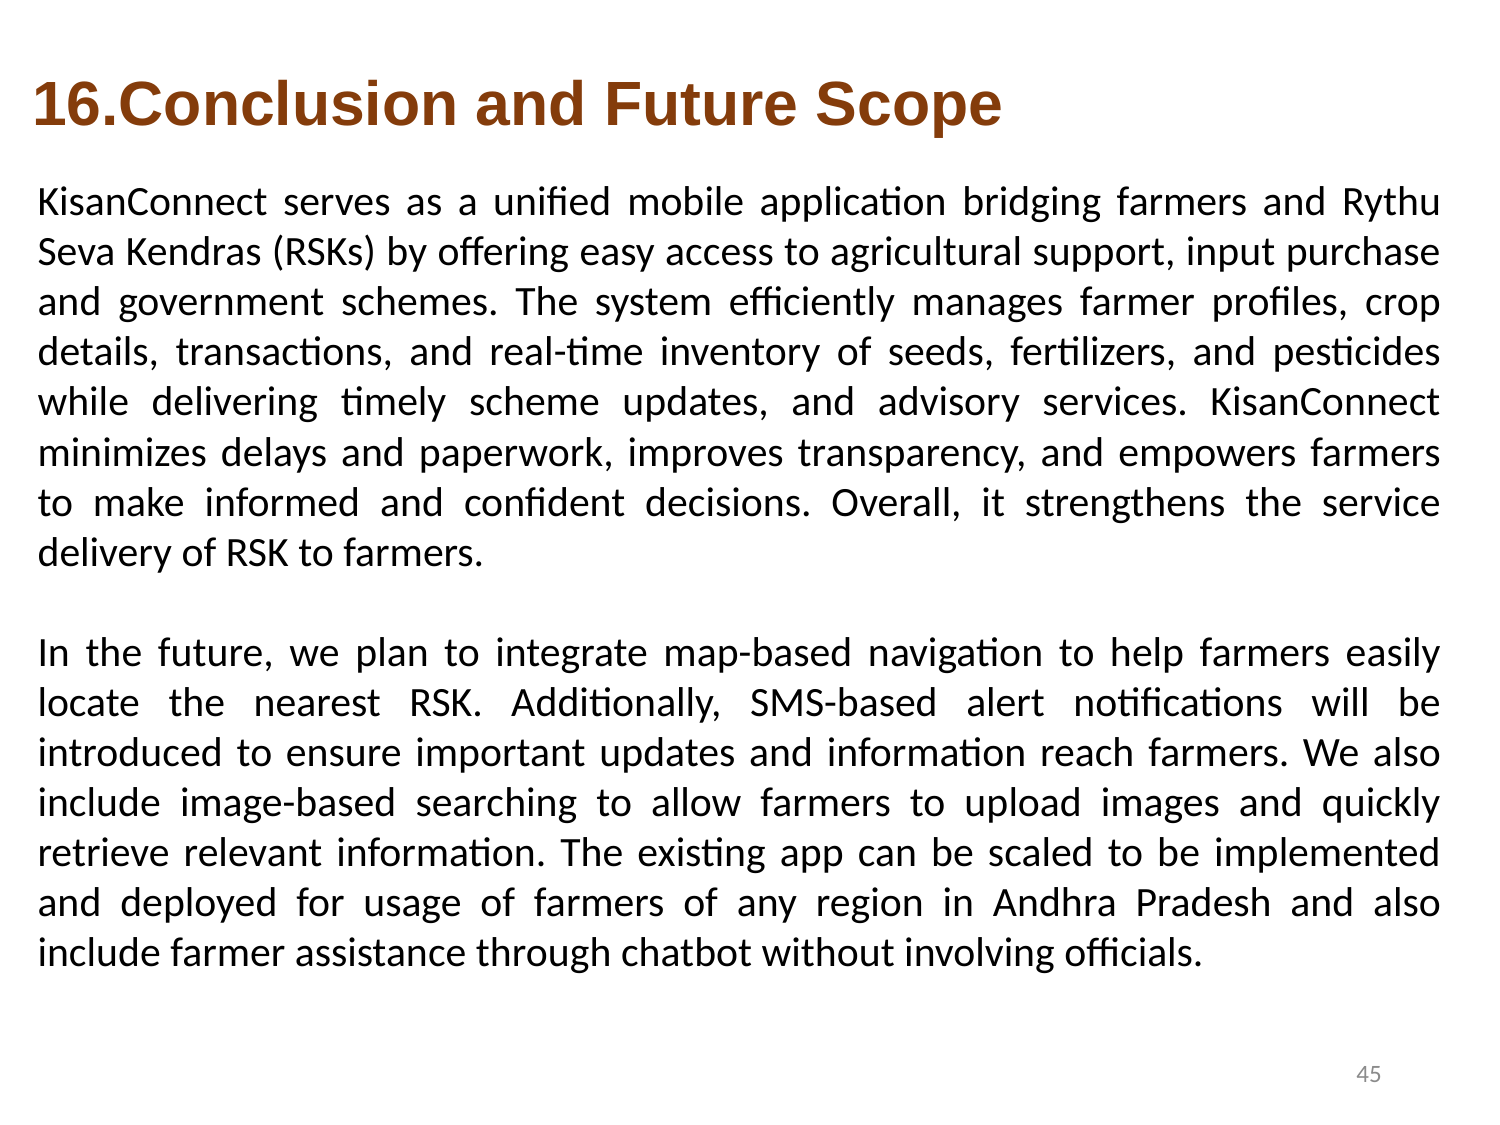

16.Conclusion and Future Scope
KisanConnect serves as a unified mobile application bridging farmers and Rythu Seva Kendras (RSKs) by offering easy access to agricultural support, input purchase and government schemes. The system efficiently manages farmer profiles, crop details, transactions, and real-time inventory of seeds, fertilizers, and pesticides while delivering timely scheme updates, and advisory services. KisanConnect minimizes delays and paperwork, improves transparency, and empowers farmers to make informed and confident decisions. Overall, it strengthens the service delivery of RSK to farmers.

In the future, we plan to integrate map-based navigation to help farmers easily locate the nearest RSK. Additionally, SMS-based alert notifications will be introduced to ensure important updates and information reach farmers. We also include image-based searching to allow farmers to upload images and quickly retrieve relevant information. The existing app can be scaled to be implemented and deployed for usage of farmers of any region in Andhra Pradesh and also include farmer assistance through chatbot without involving officials.
45